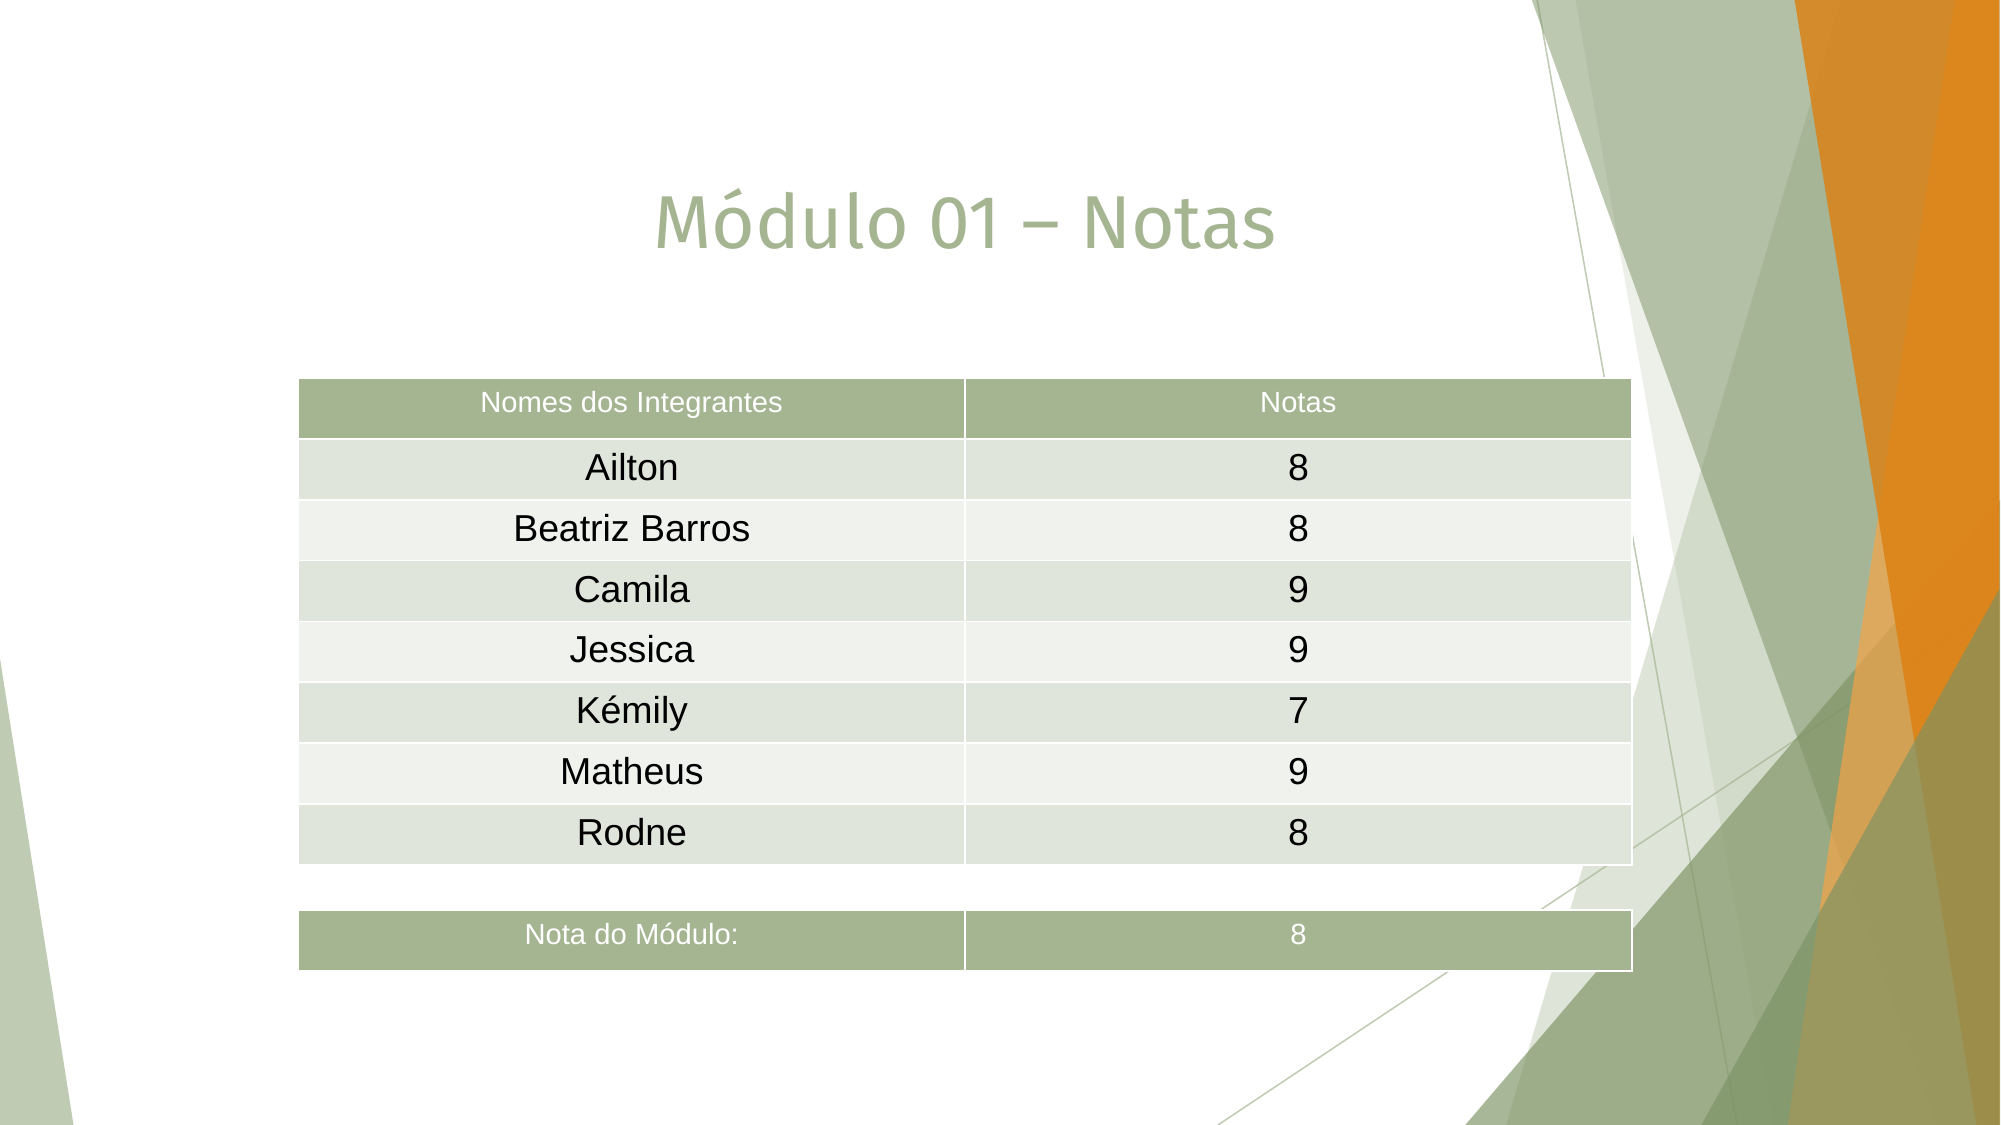

# Módulo 01 – Notas
| Nomes dos Integrantes | Notas |
| --- | --- |
| Ailton | 8 |
| Beatriz Barros | 8 |
| Camila | 9 |
| Jessica | 9 |
| Kémily | 7 |
| Matheus | 9 |
| Rodne | 8 |
| Nota do Módulo: | 8 |
| --- | --- |